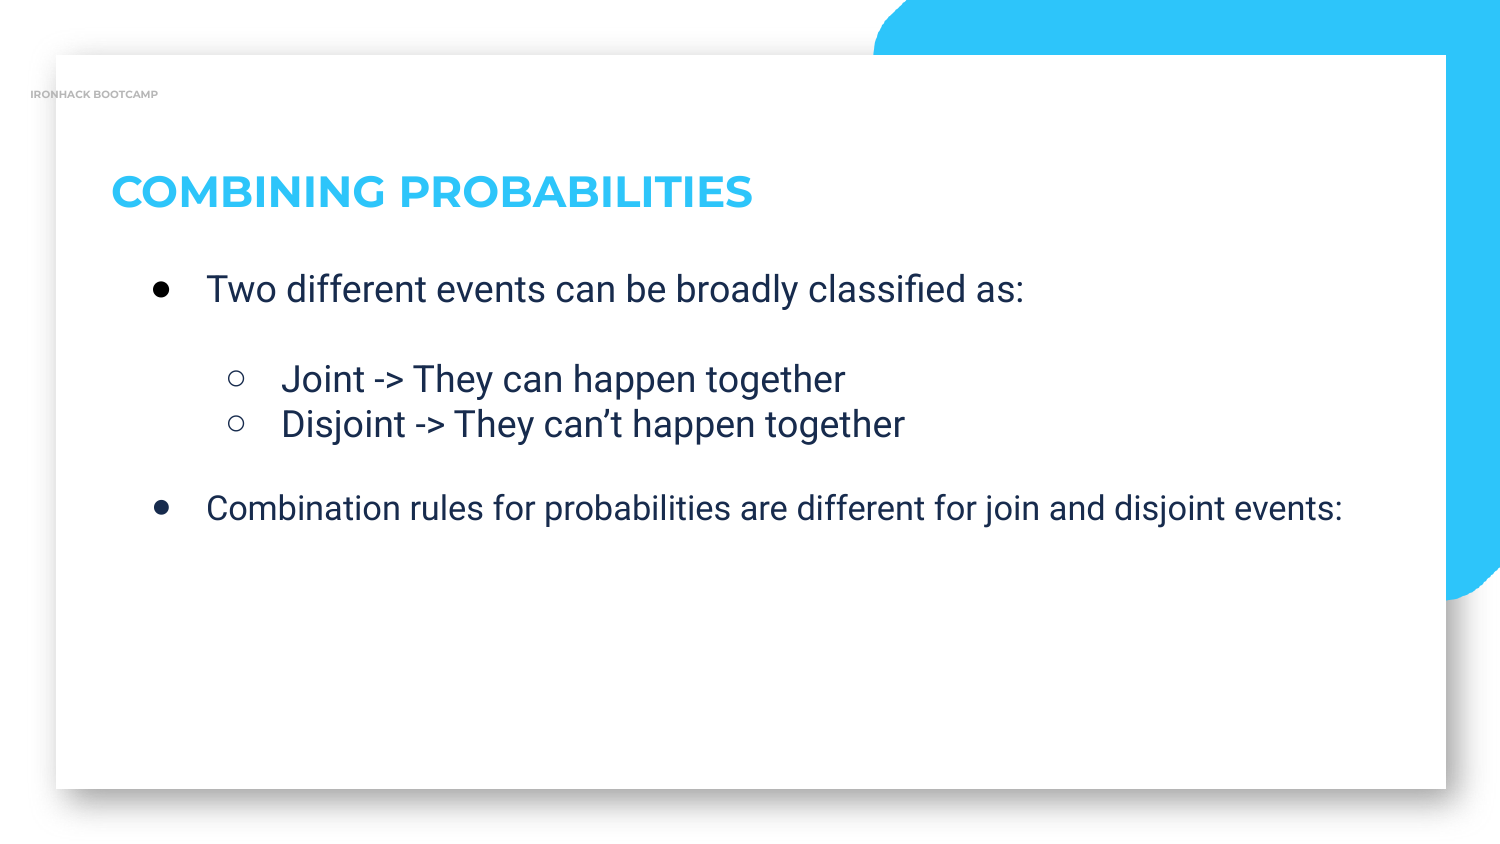

IRONHACK BOOTCAMP
COMBINING PROBABILITIES
Two different events can be broadly classified as:

Joint -> They can happen together
Disjoint -> They can’t happen together

Combination rules for probabilities are different for join and disjoint events: